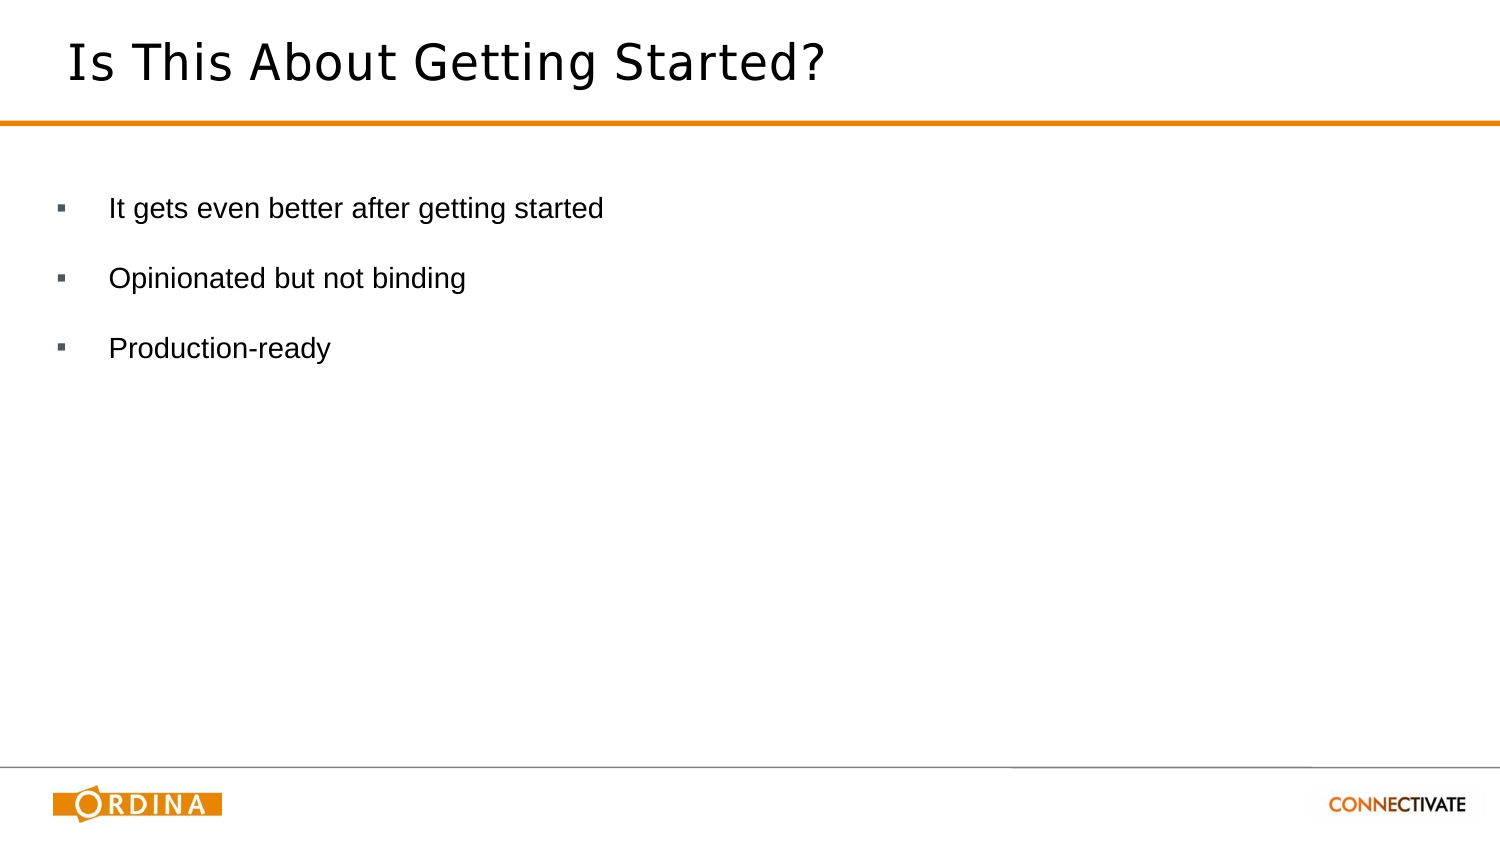

# Is This About Getting Started?
It gets even better after getting started
Opinionated but not binding
Production-ready